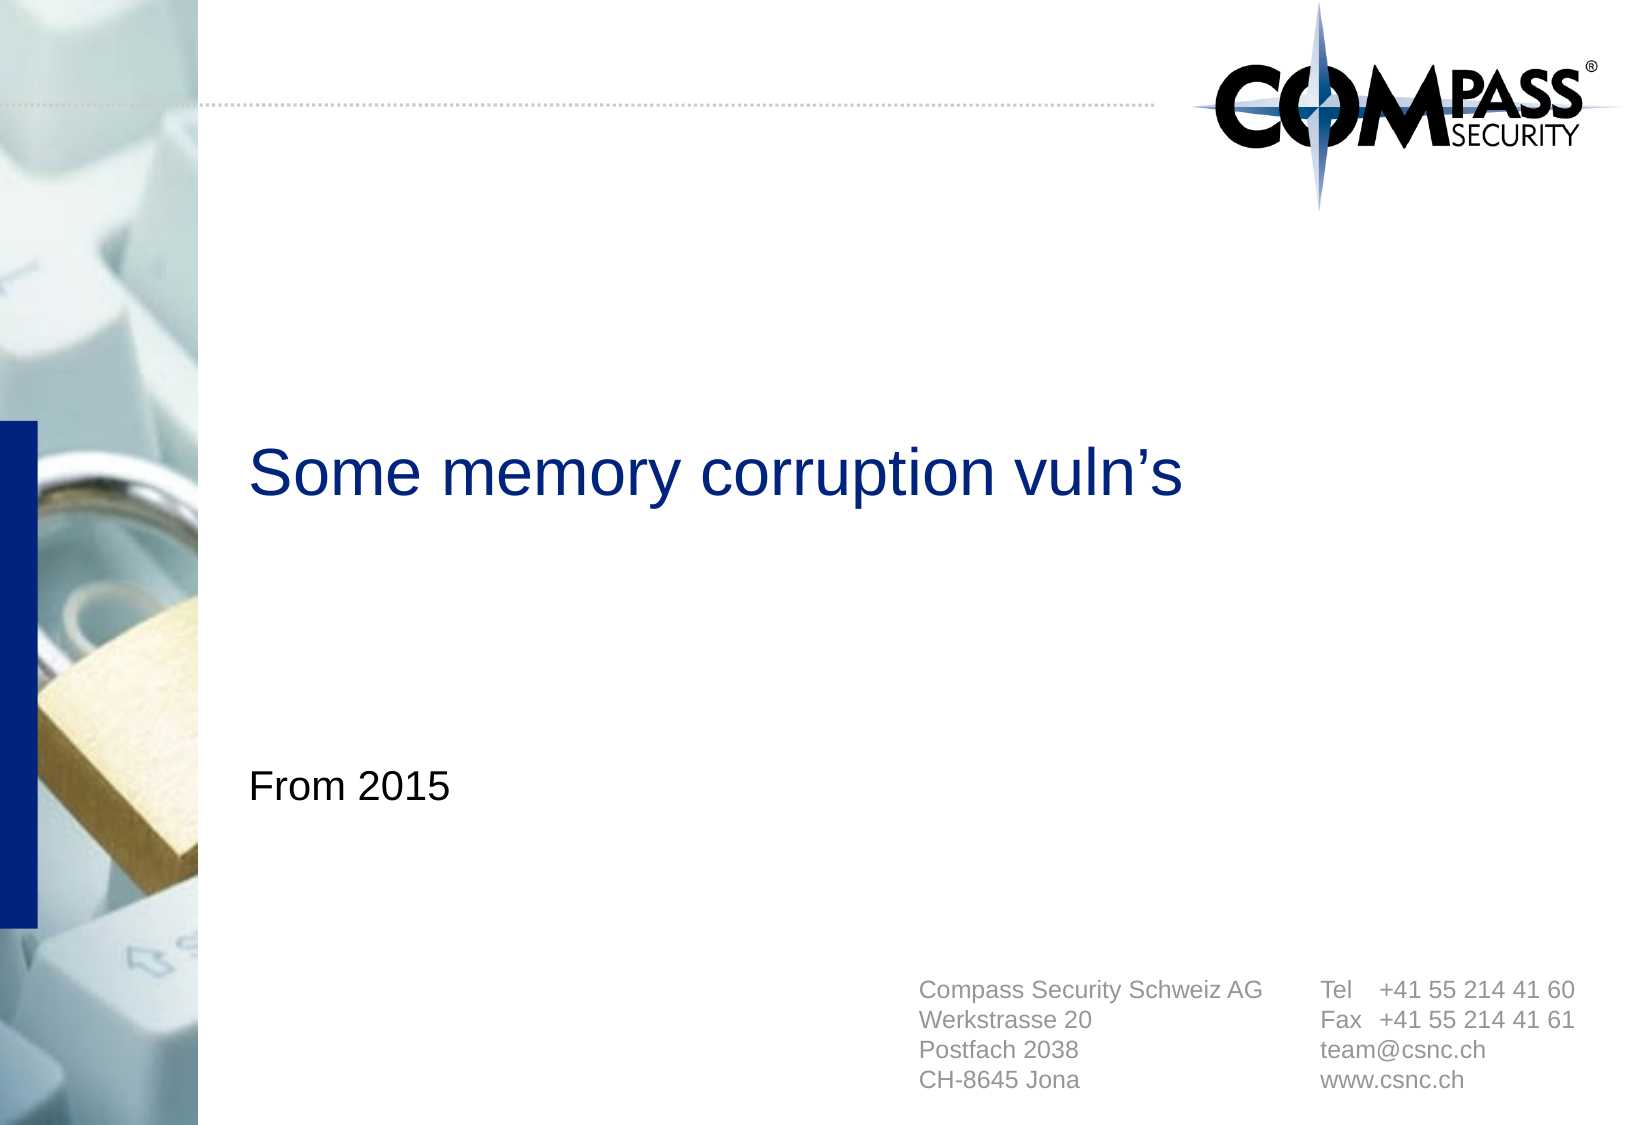

# Some memory corruption vuln’s
From 2015